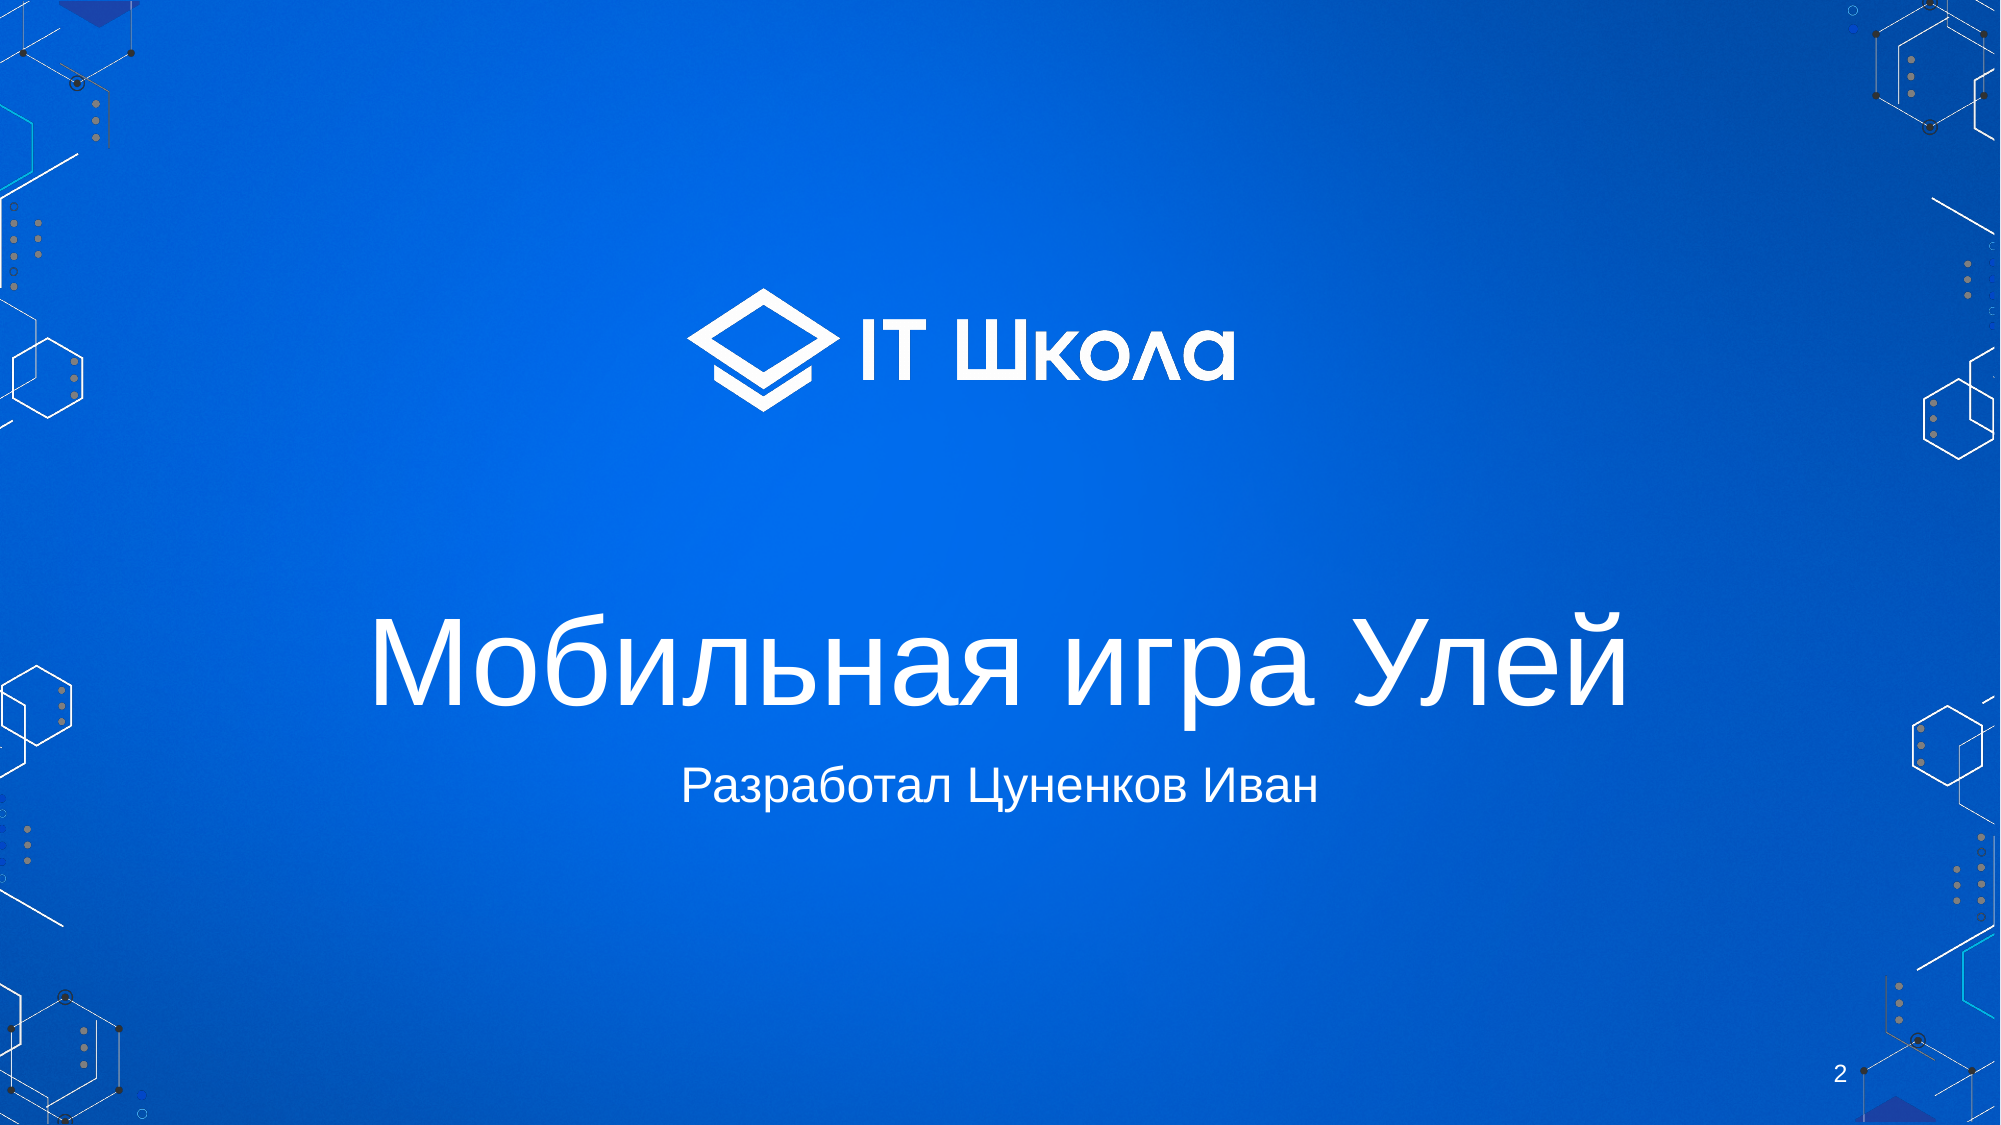

# Мобильная игра Улей
Разработал Цуненков Иван
2